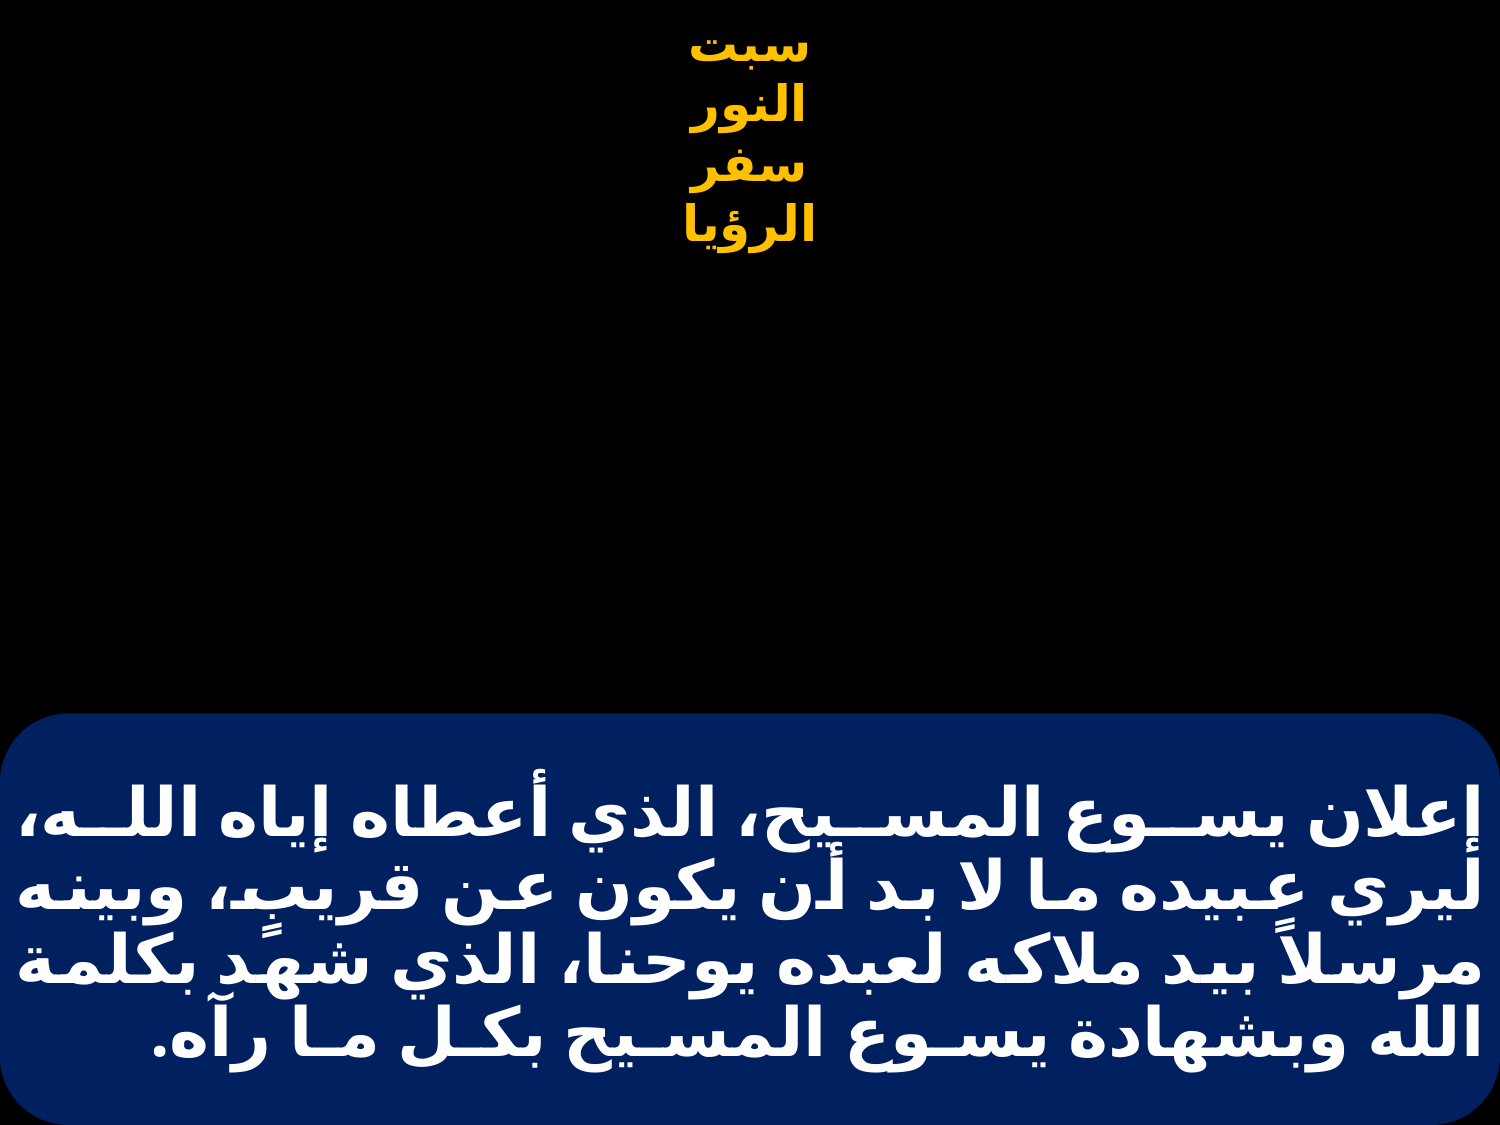

# إعلان يسوع المسيح، الذي أعطاه إياه الله، ليري عبيده ما لا بد أن يكون عن قريبٍ، وبينه مرسلاً بيد ملاكه لعبده يوحنا، الذي شهد بكلمة الله وبشهادة يسـوع المسـيح بكـل مـا رآه.